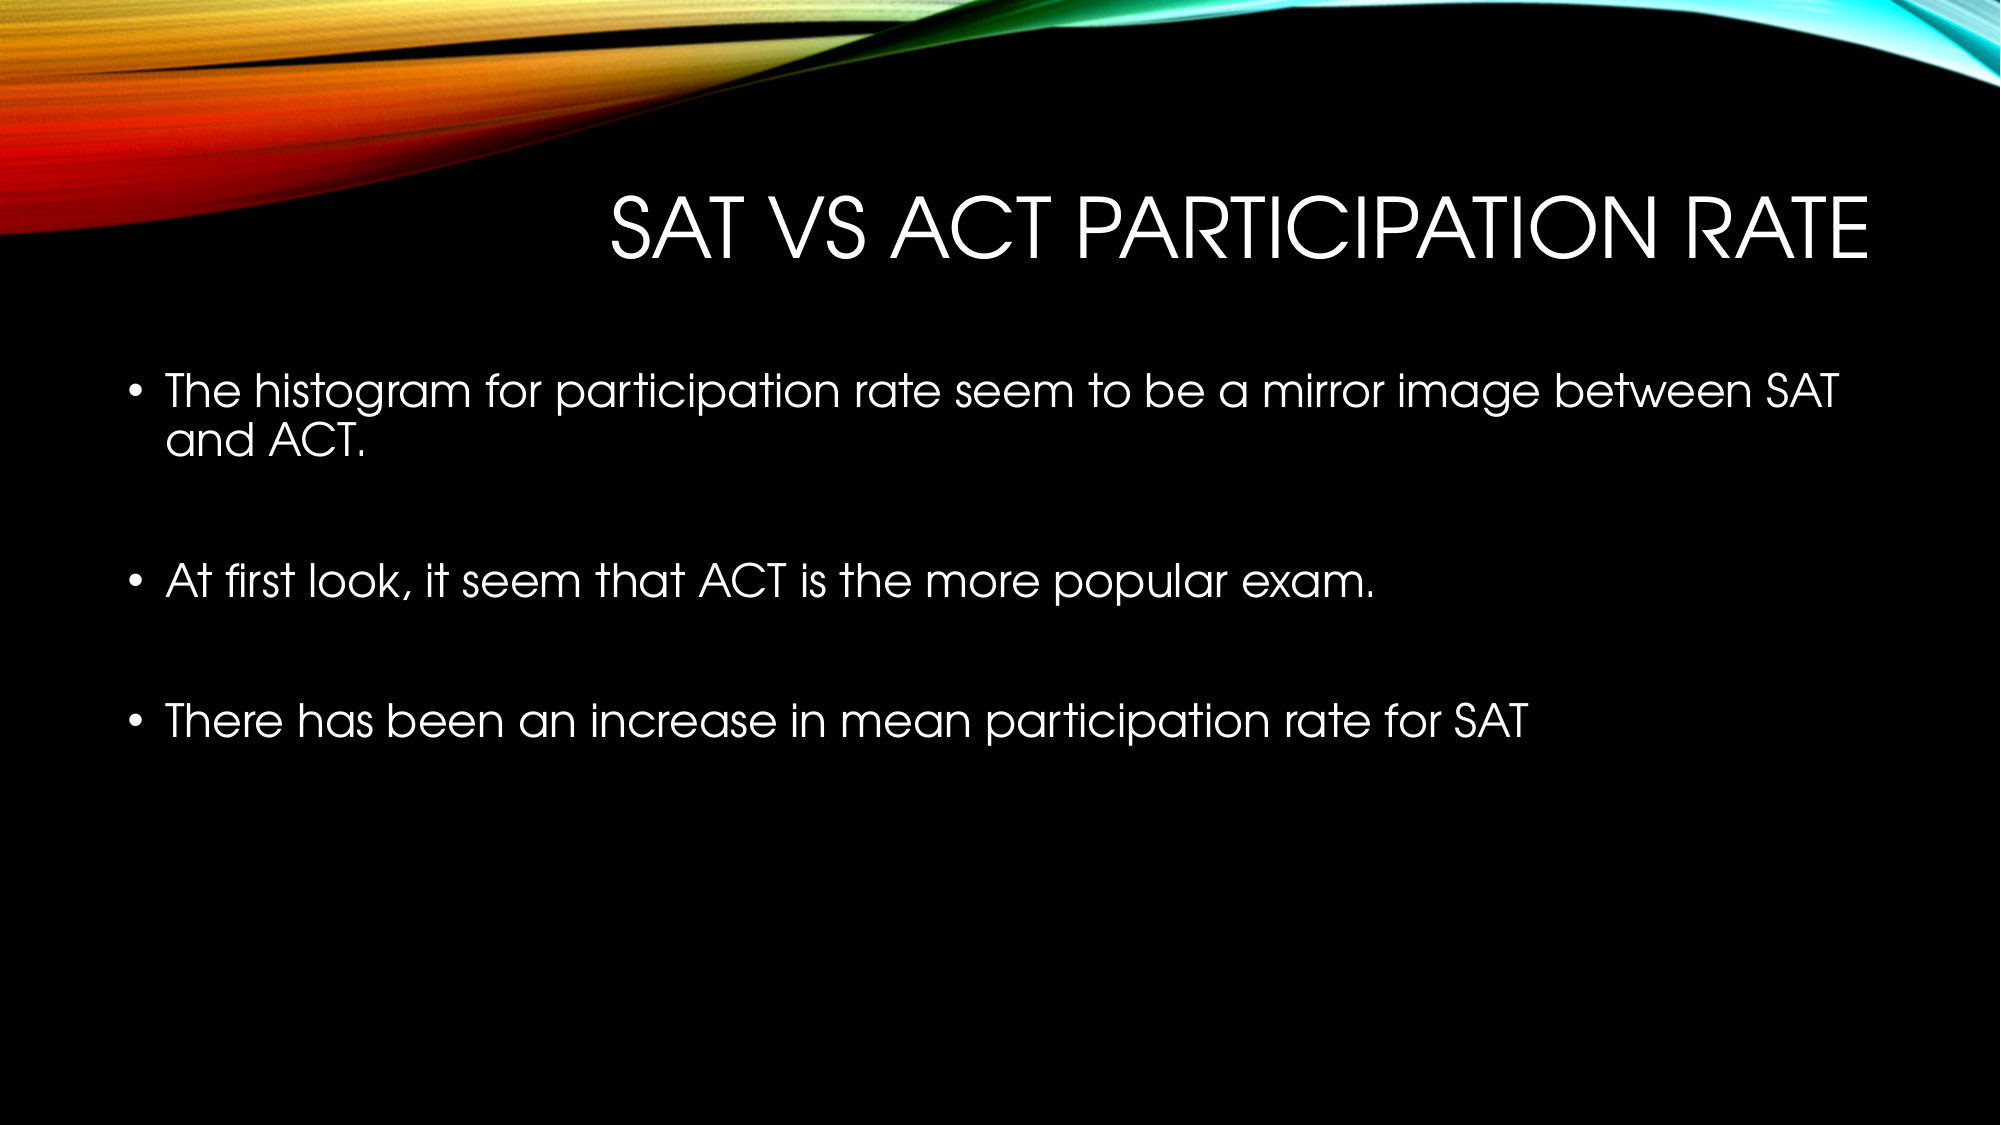

# SAT vs ACT Participation RAte
The histogram for participation rate seem to be a mirror image between SAT and ACT.

At first look, it seem that ACT is the more popular exam.

There has been an increase in mean participation rate for SAT